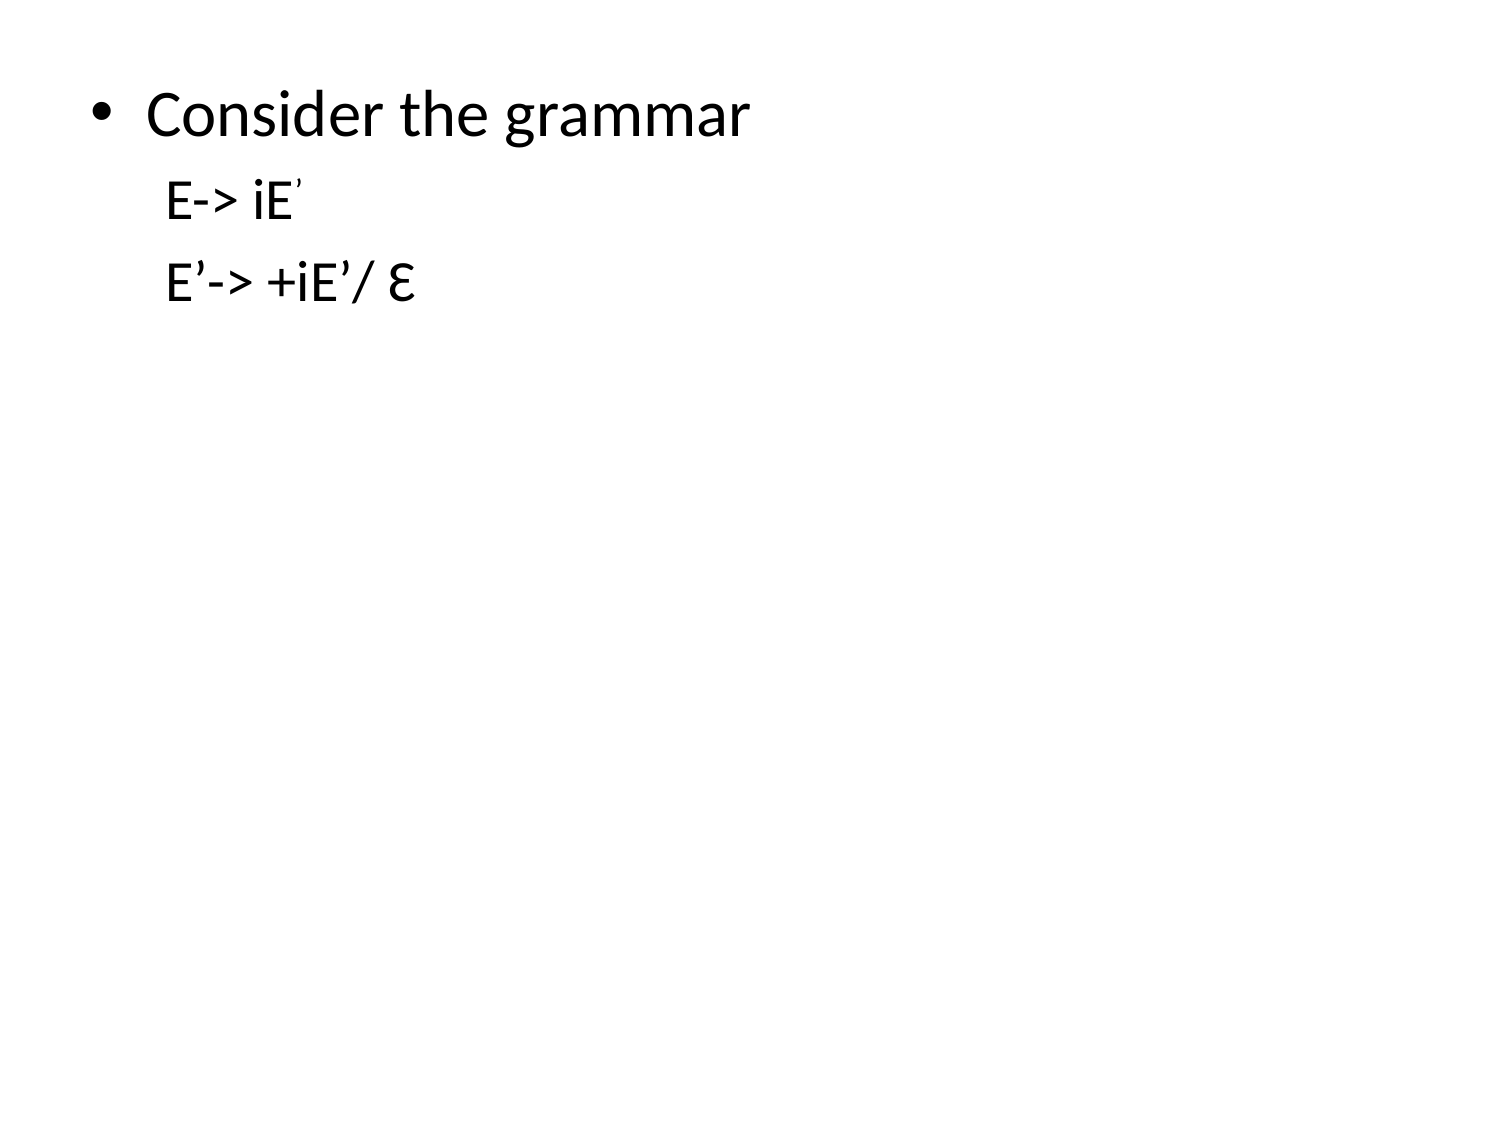

Consider the grammar
E-> iE’
E’-> +iE’/ Ԑ